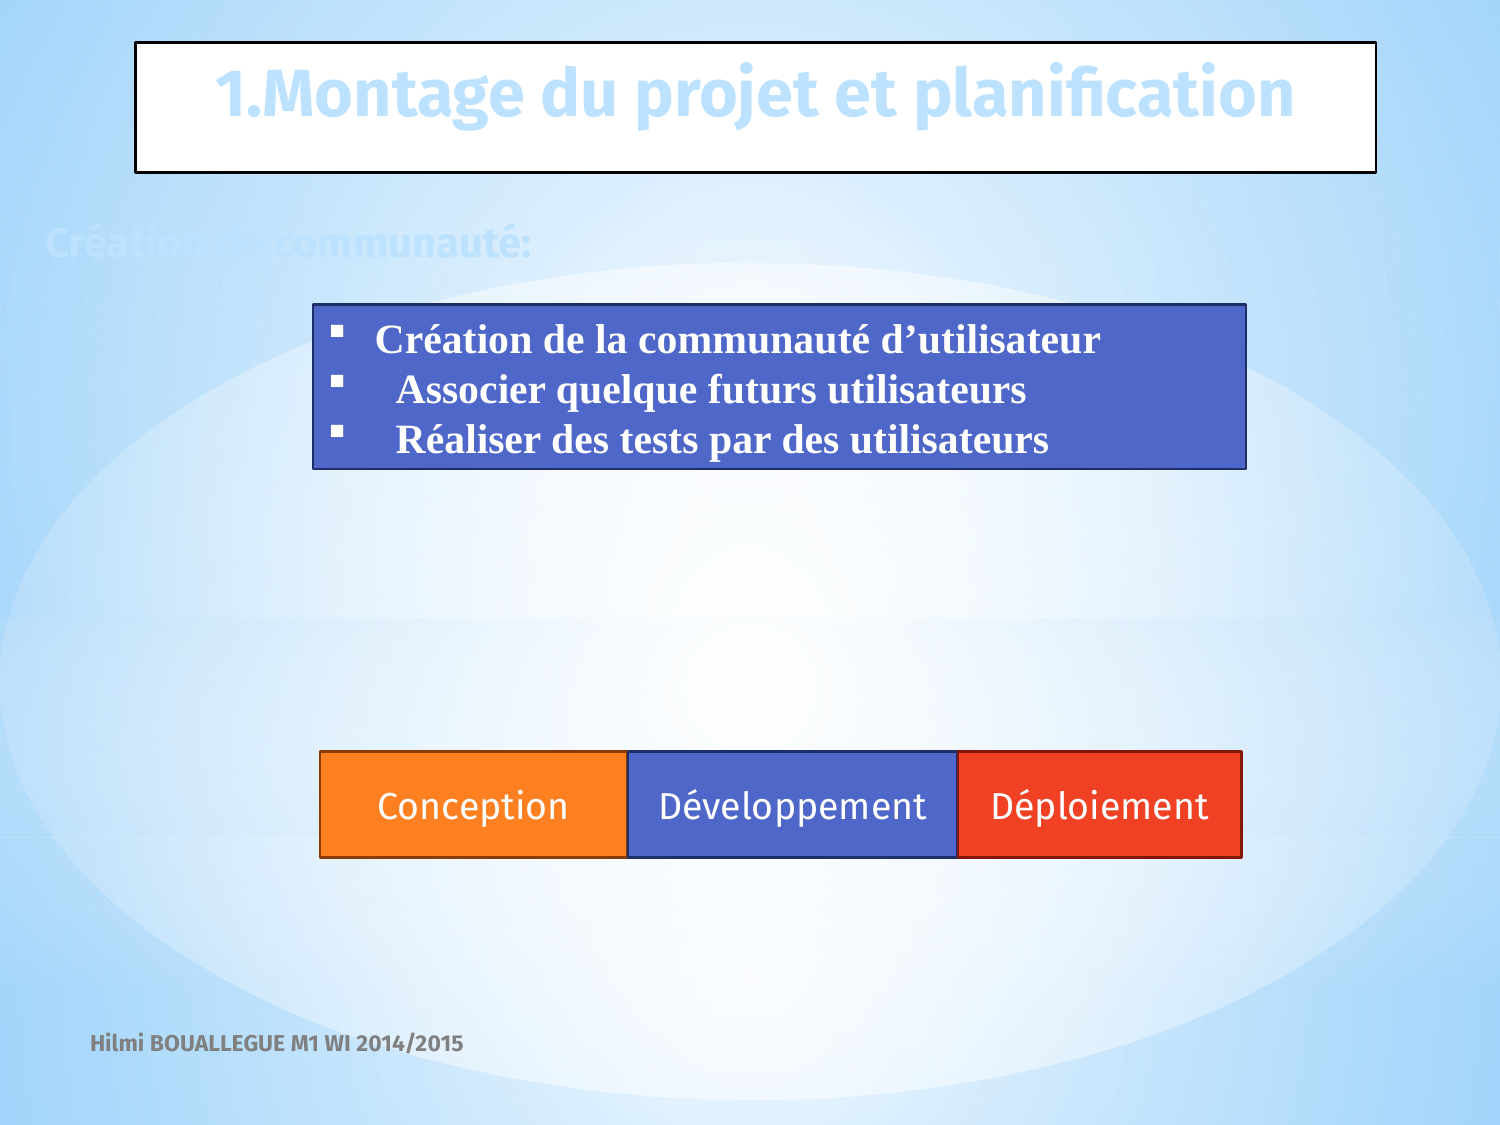

# 1.Montage du projet et planification
Création de communauté:
Création de la communauté d’utilisateur
 Associer quelque futurs utilisateurs
 Réaliser des tests par des utilisateurs
Conception
Développement
Déploiement
Hilmi BOUALLEGUE M1 WI 2014/2015